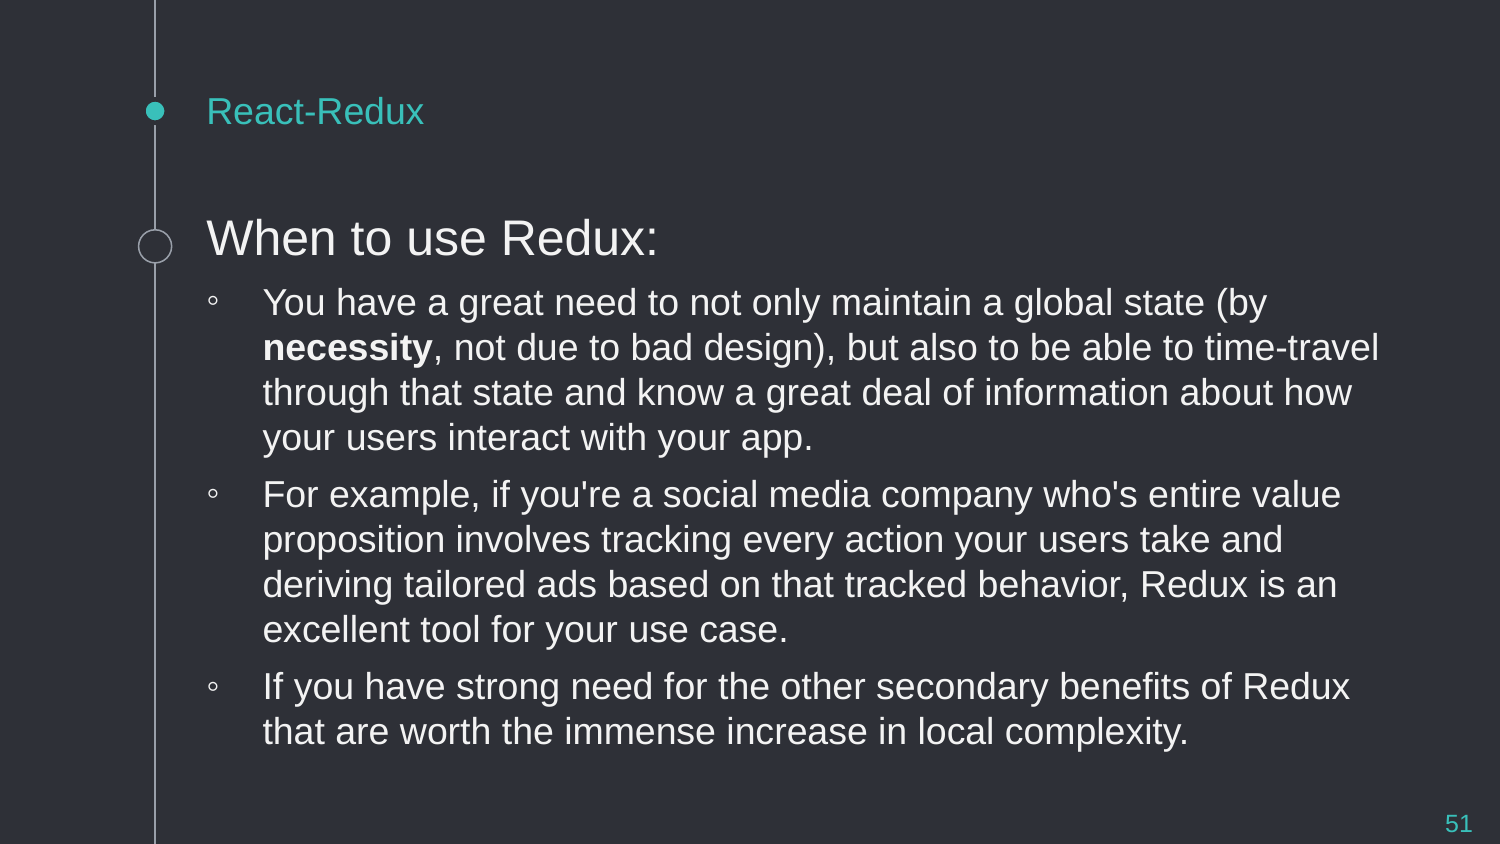

# React-Redux
When to use Redux:
You have a great need to not only maintain a global state (by necessity, not due to bad design), but also to be able to time-travel through that state and know a great deal of information about how your users interact with your app.
For example, if you're a social media company who's entire value proposition involves tracking every action your users take and deriving tailored ads based on that tracked behavior, Redux is an excellent tool for your use case.
If you have strong need for the other secondary benefits of Redux that are worth the immense increase in local complexity.
51